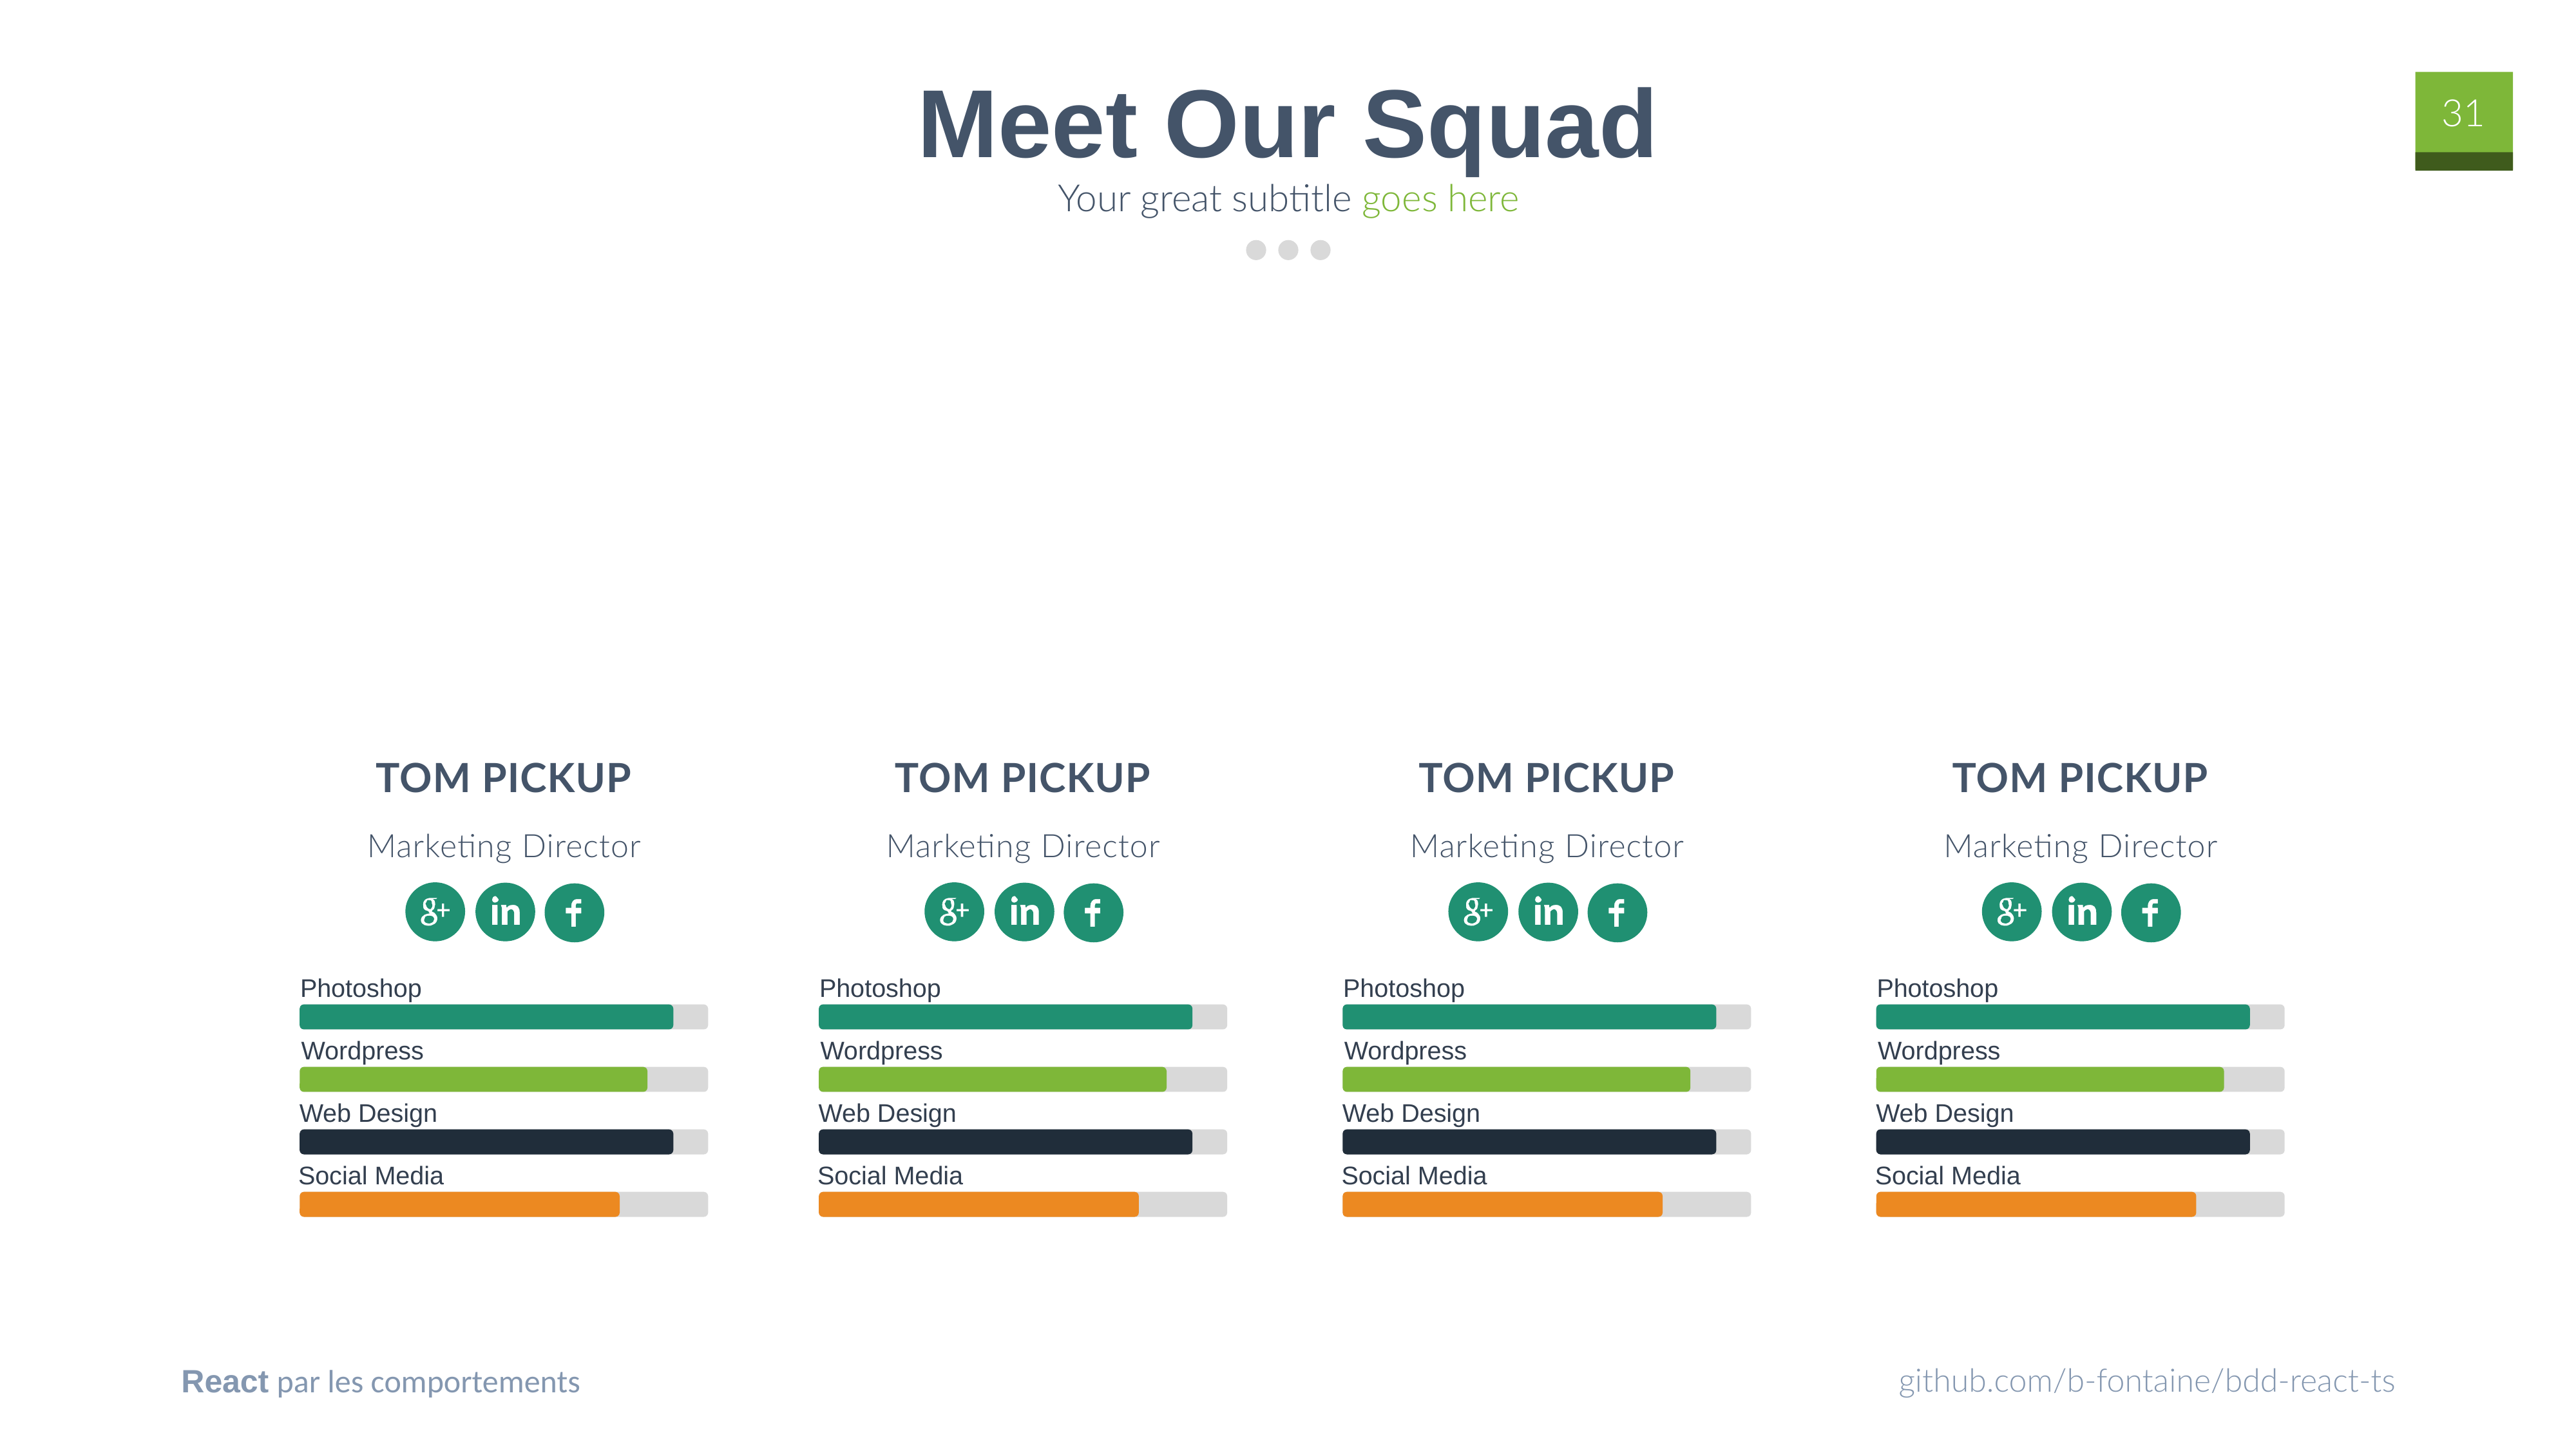

Meet Our Squad
Your great subtitle goes here

TOM PICKUP
TOM PICKUP
TOM PICKUP
TOM PICKUP
Marketing Director
Marketing Director
Marketing Director
Marketing Director

Photoshop
Photoshop
Photoshop
Photoshop

Wordpress
Wordpress
Wordpress
Wordpress

Web Design
Web Design
Web Design
Web Design

Social Media
Social Media
Social Media
Social Media